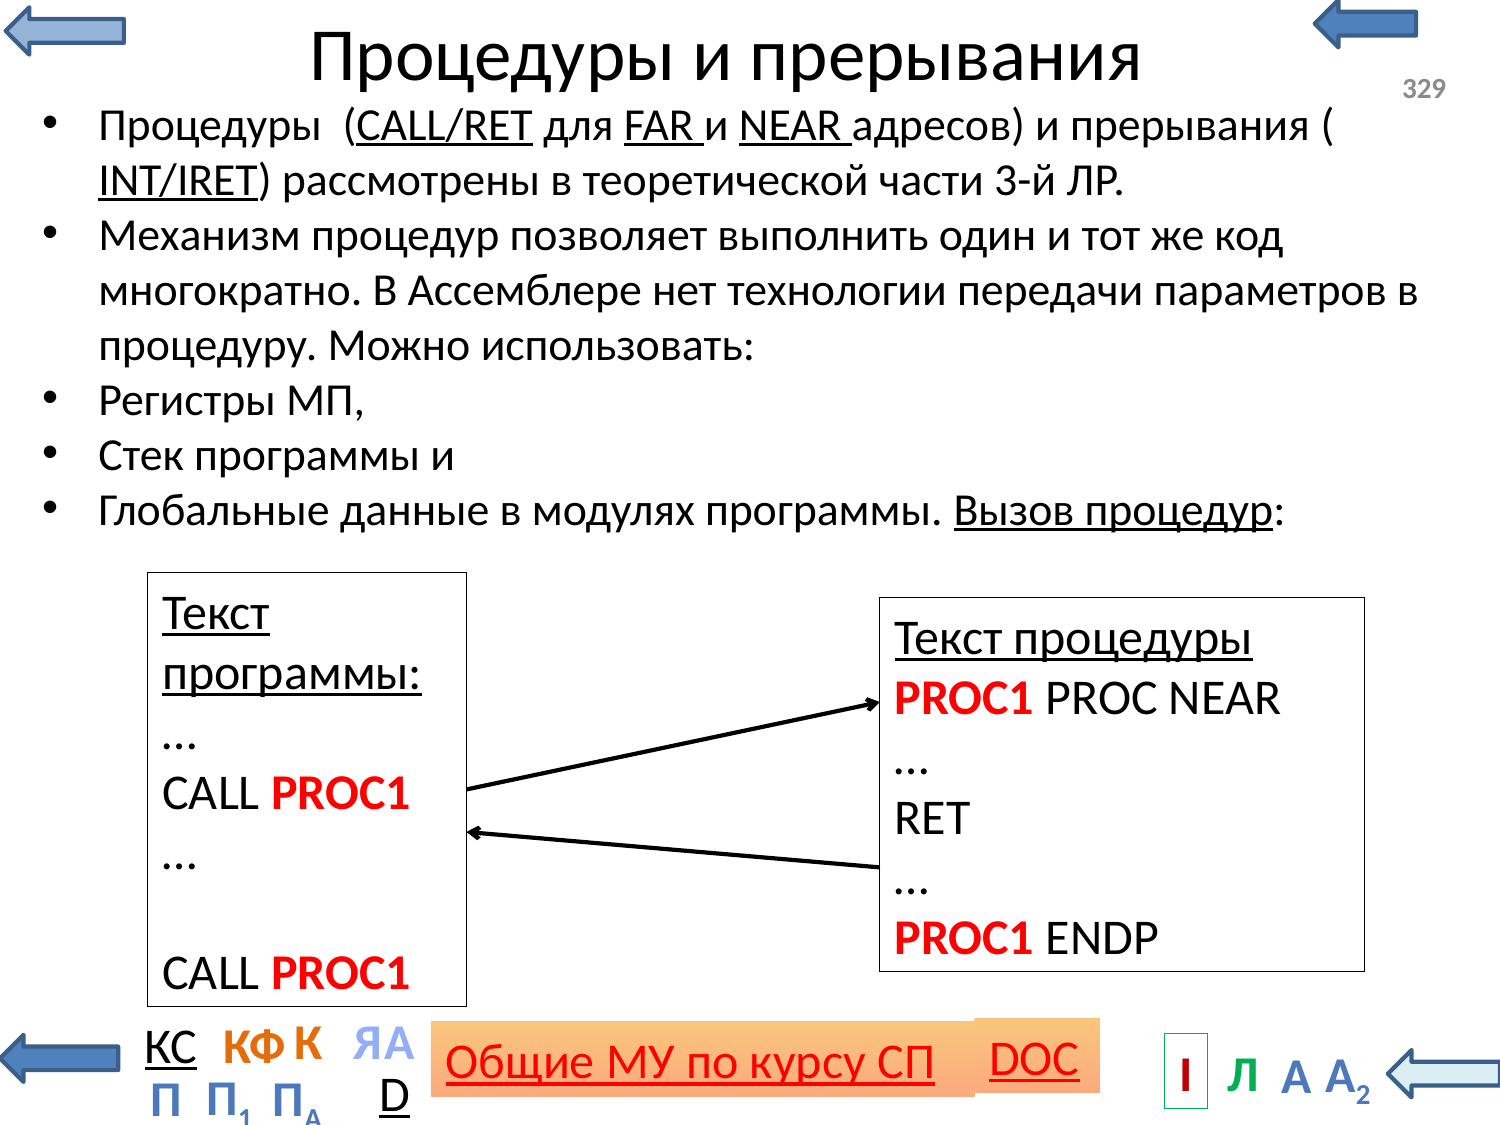

# Процедуры и прерывания
329
Процедуры  (CALL/RET для FAR и NEAR адресов) и прерывания (INT/IRET) рассмотрены в теоретической части 3-й ЛР.
Механизм процедур позволяет выполнить один и тот же код многократно. В Ассемблере нет технологии передачи параметров в процедуру. Можно использовать:
Регистры МП,
Стек программы и
Глобальные данные в модулях программы. Вызов процедур:
Текст программы:
…
CALL PROC1
…

CALL PROC1
Текст процедуры
PROC1 PROC NEAR
…
RET
…
PROC1 ENDP